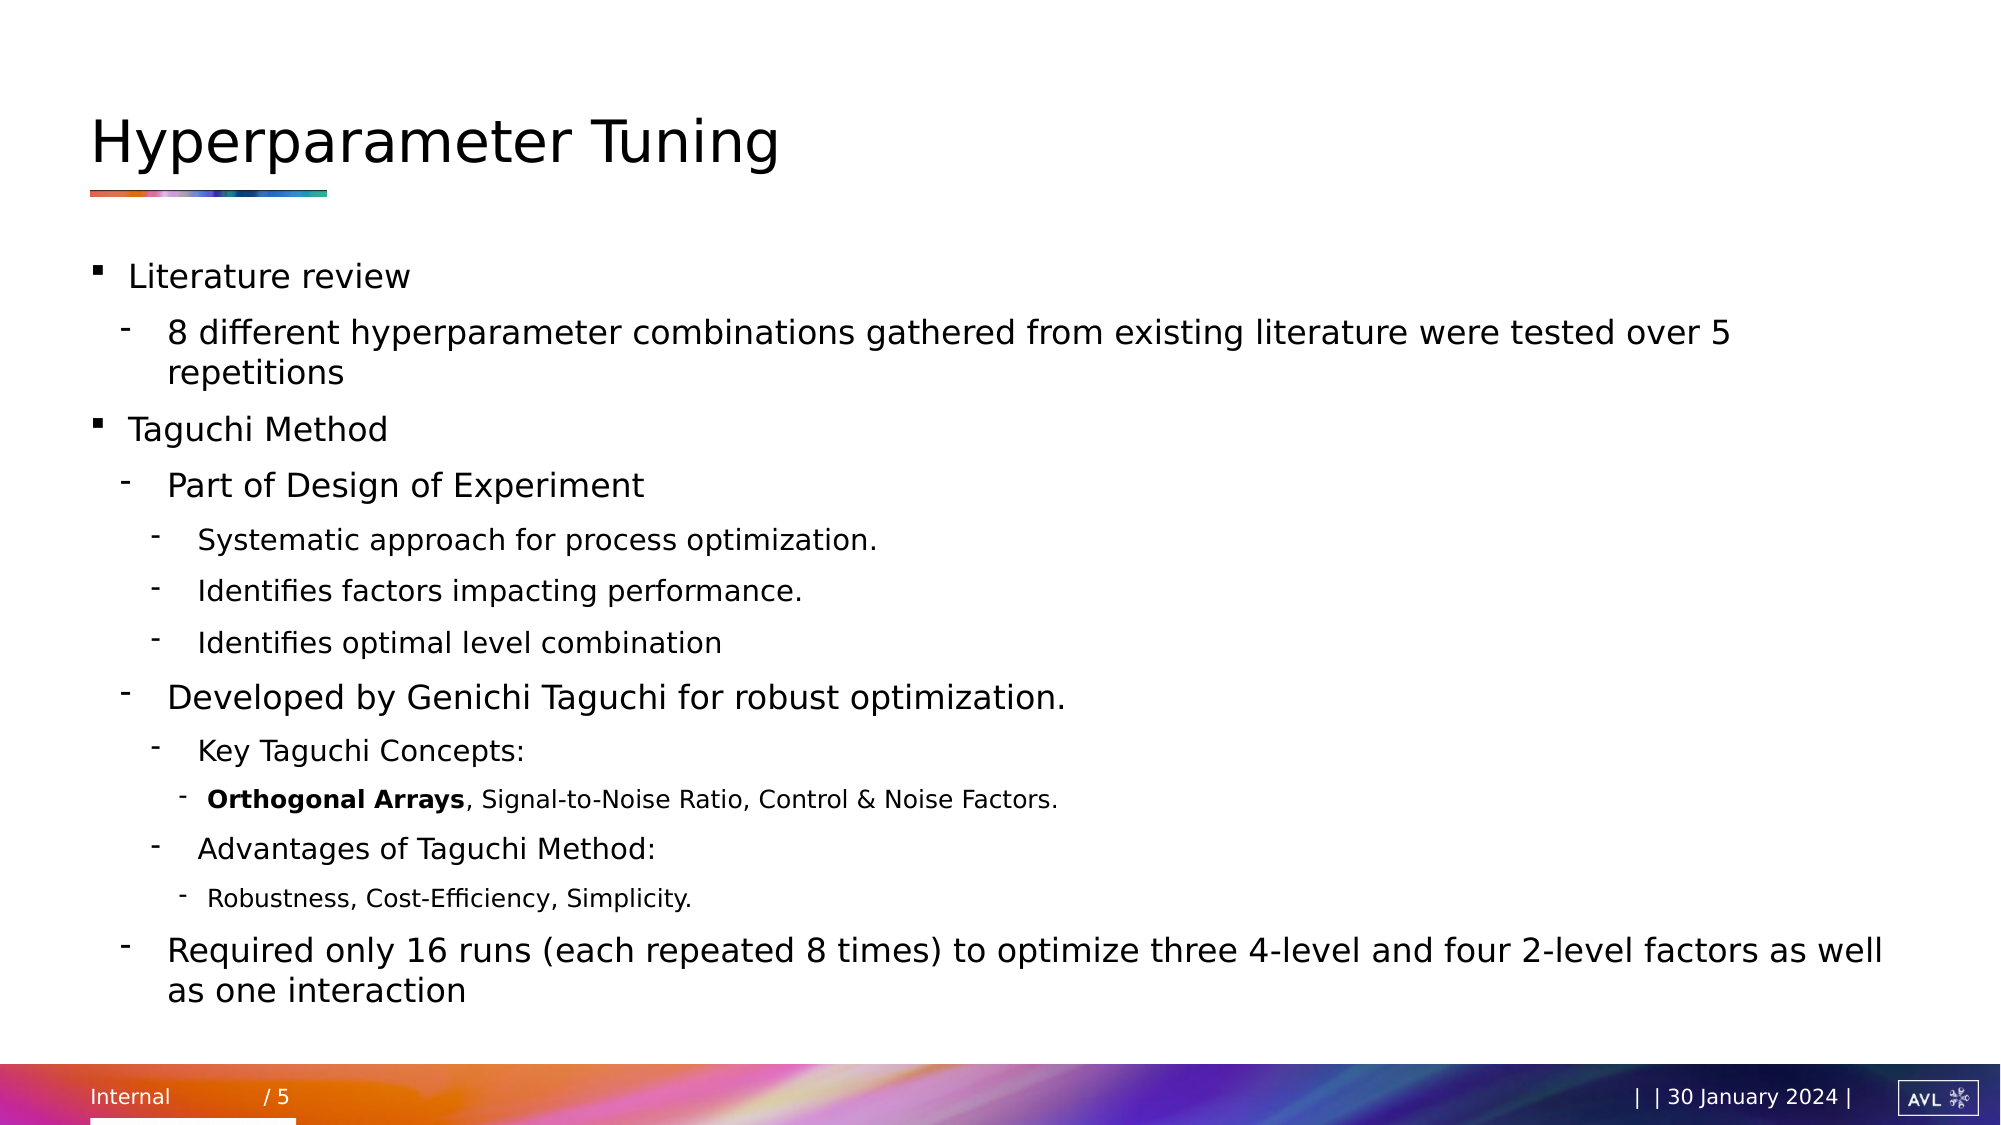

# Hyperparameter Tuning
Literature review
8 different hyperparameter combinations gathered from existing literature were tested over 5 repetitions
Taguchi Method
Part of Design of Experiment
Systematic approach for process optimization.
Identifies factors impacting performance.
Identifies optimal level combination
Developed by Genichi Taguchi for robust optimization.
Key Taguchi Concepts:
Orthogonal Arrays, Signal-to-Noise Ratio, Control & Noise Factors.
Advantages of Taguchi Method:
Robustness, Cost-Efficiency, Simplicity.
Required only 16 runs (each repeated 8 times) to optimize three 4-level and four 2-level factors as well as one interaction